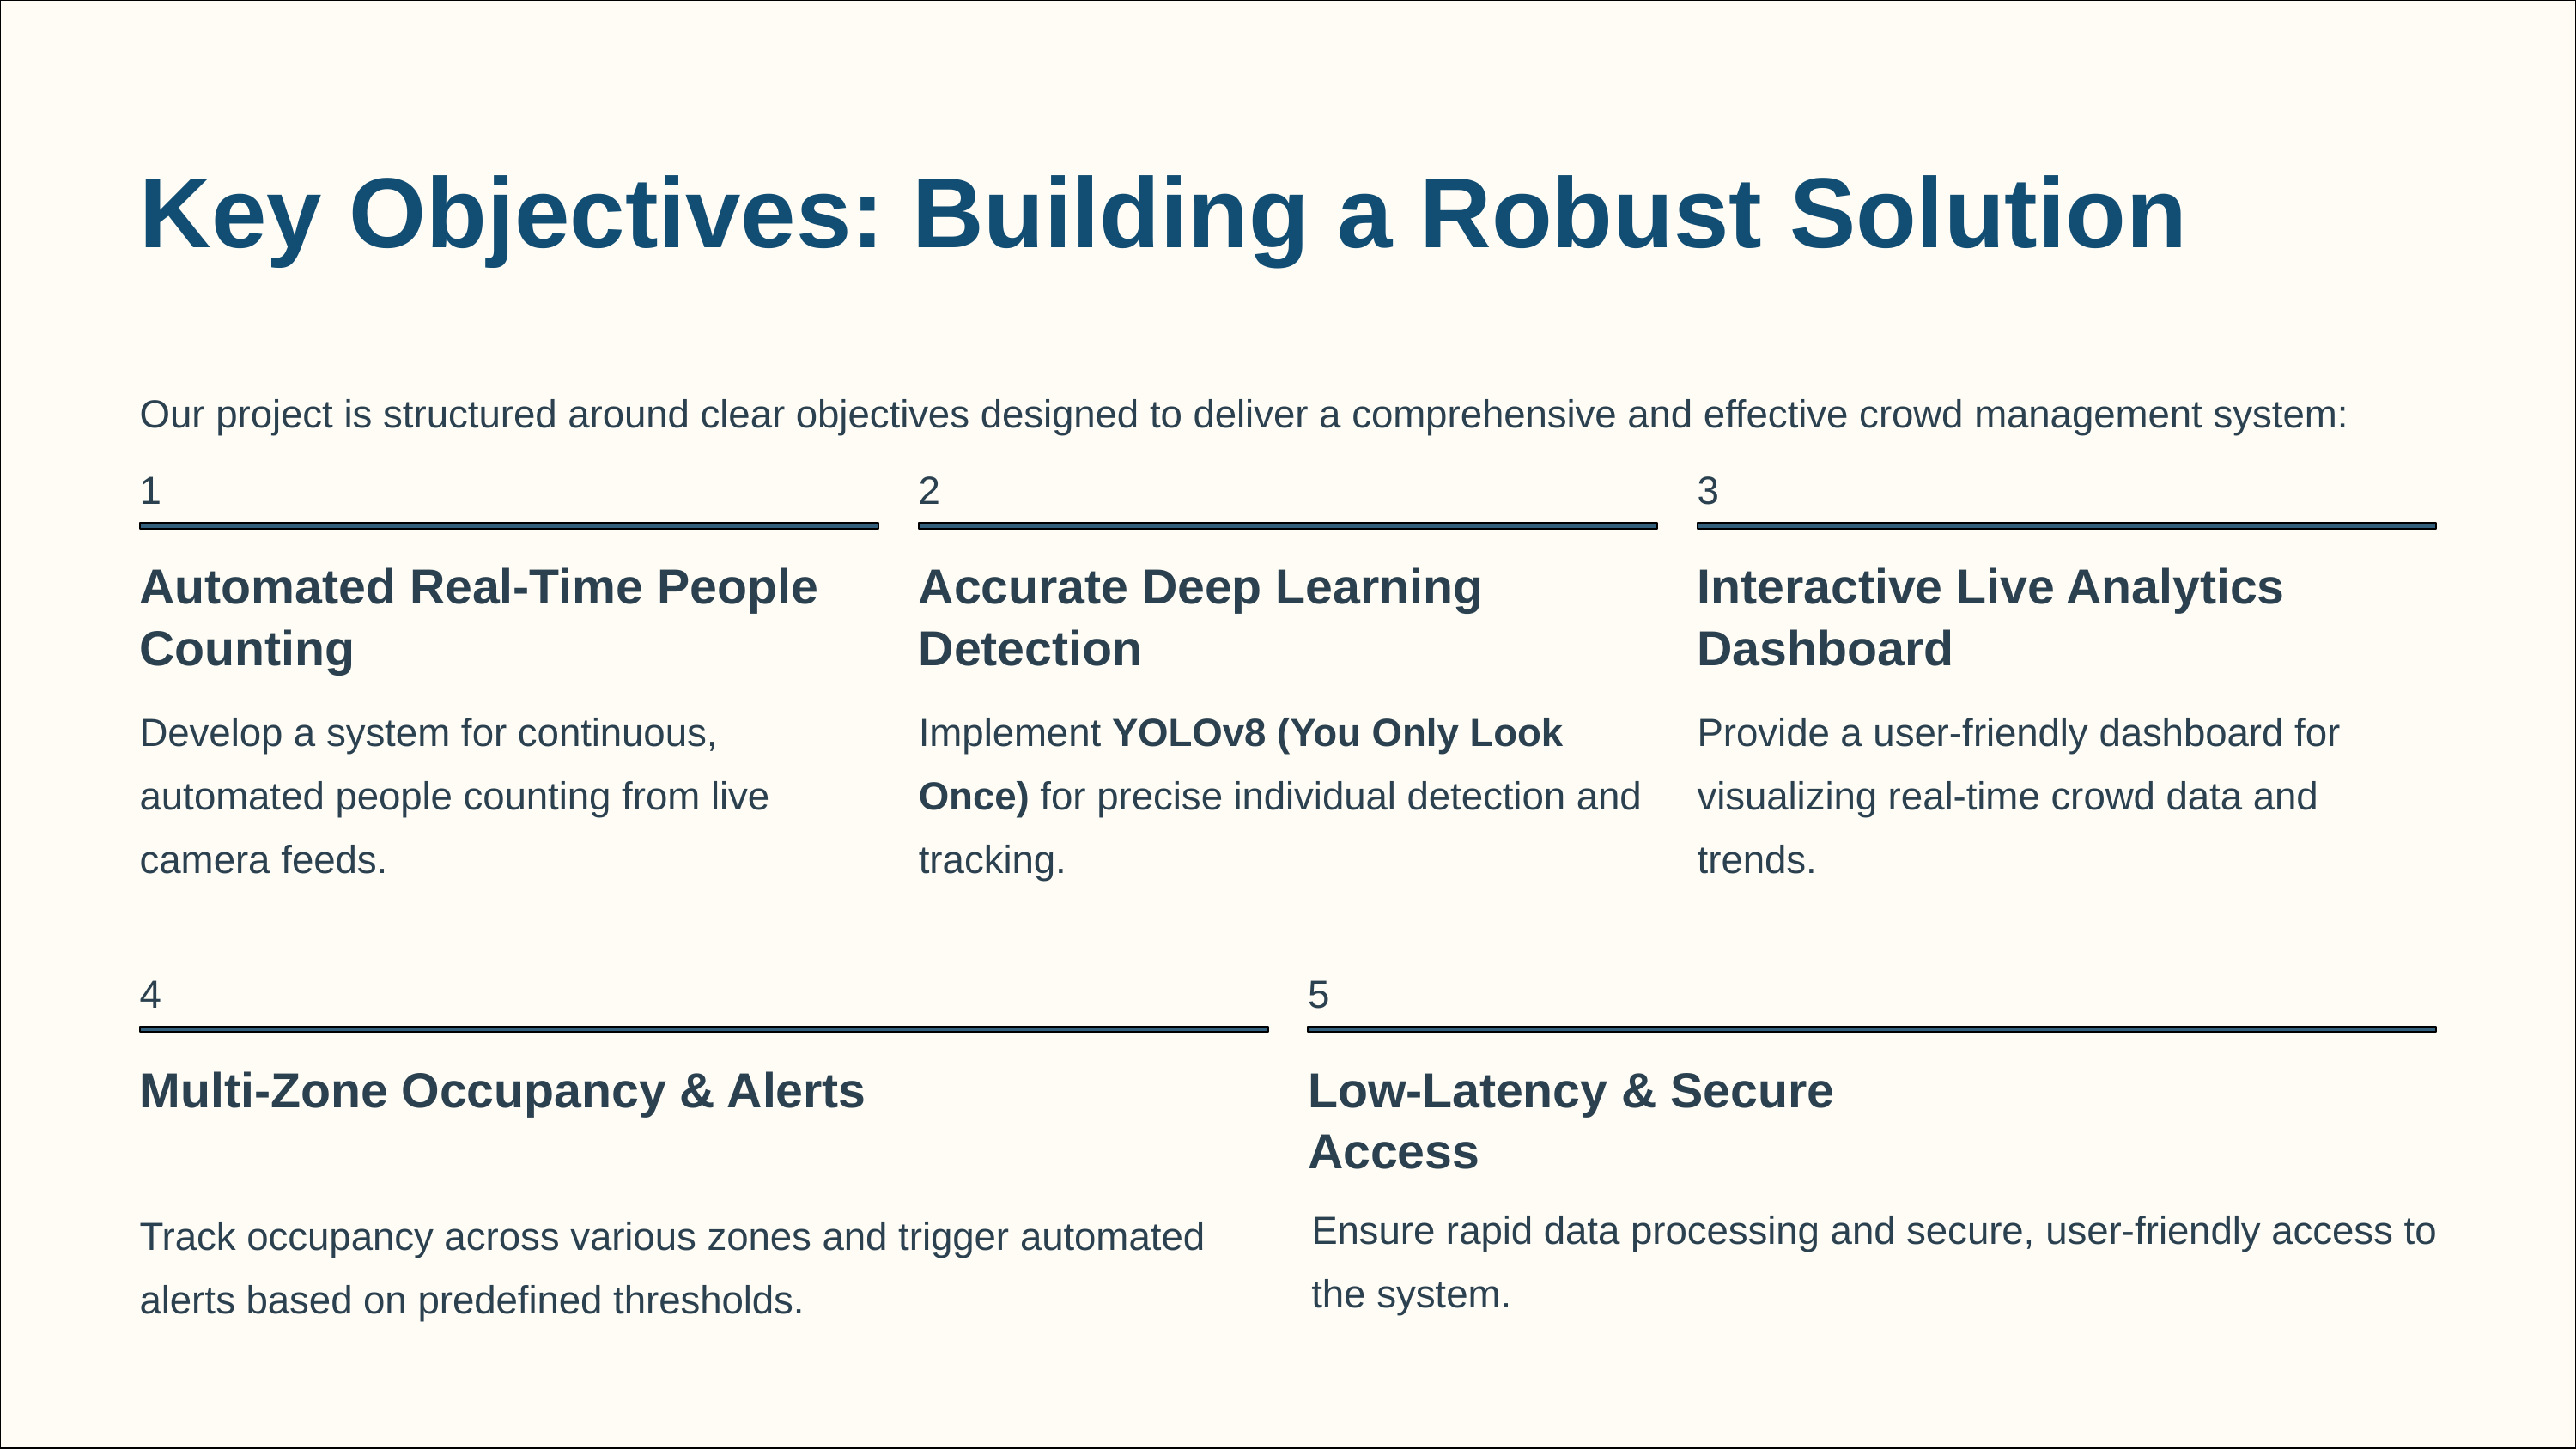

Key Objectives: Building a Robust Solution
Our project is structured around clear objectives designed to deliver a comprehensive and effective crowd management system:
1
2
3

Automated Real-Time People Counting
Accurate Deep Learning Detection
Interactive Live Analytics Dashboard
Develop a system for continuous, automated people counting from live camera feeds.
Implement YOLOv8 (You Only Look Once) for precise individual detection and tracking.
Provide a user-friendly dashboard for visualizing real-time crowd data and trends.
4
5

Multi-Zone Occupancy & Alerts
Low-Latency & Secure Access
Ensure rapid data processing and secure, user-friendly access to the system.
Track occupancy across various zones and trigger automated alerts based on predefined thresholds.